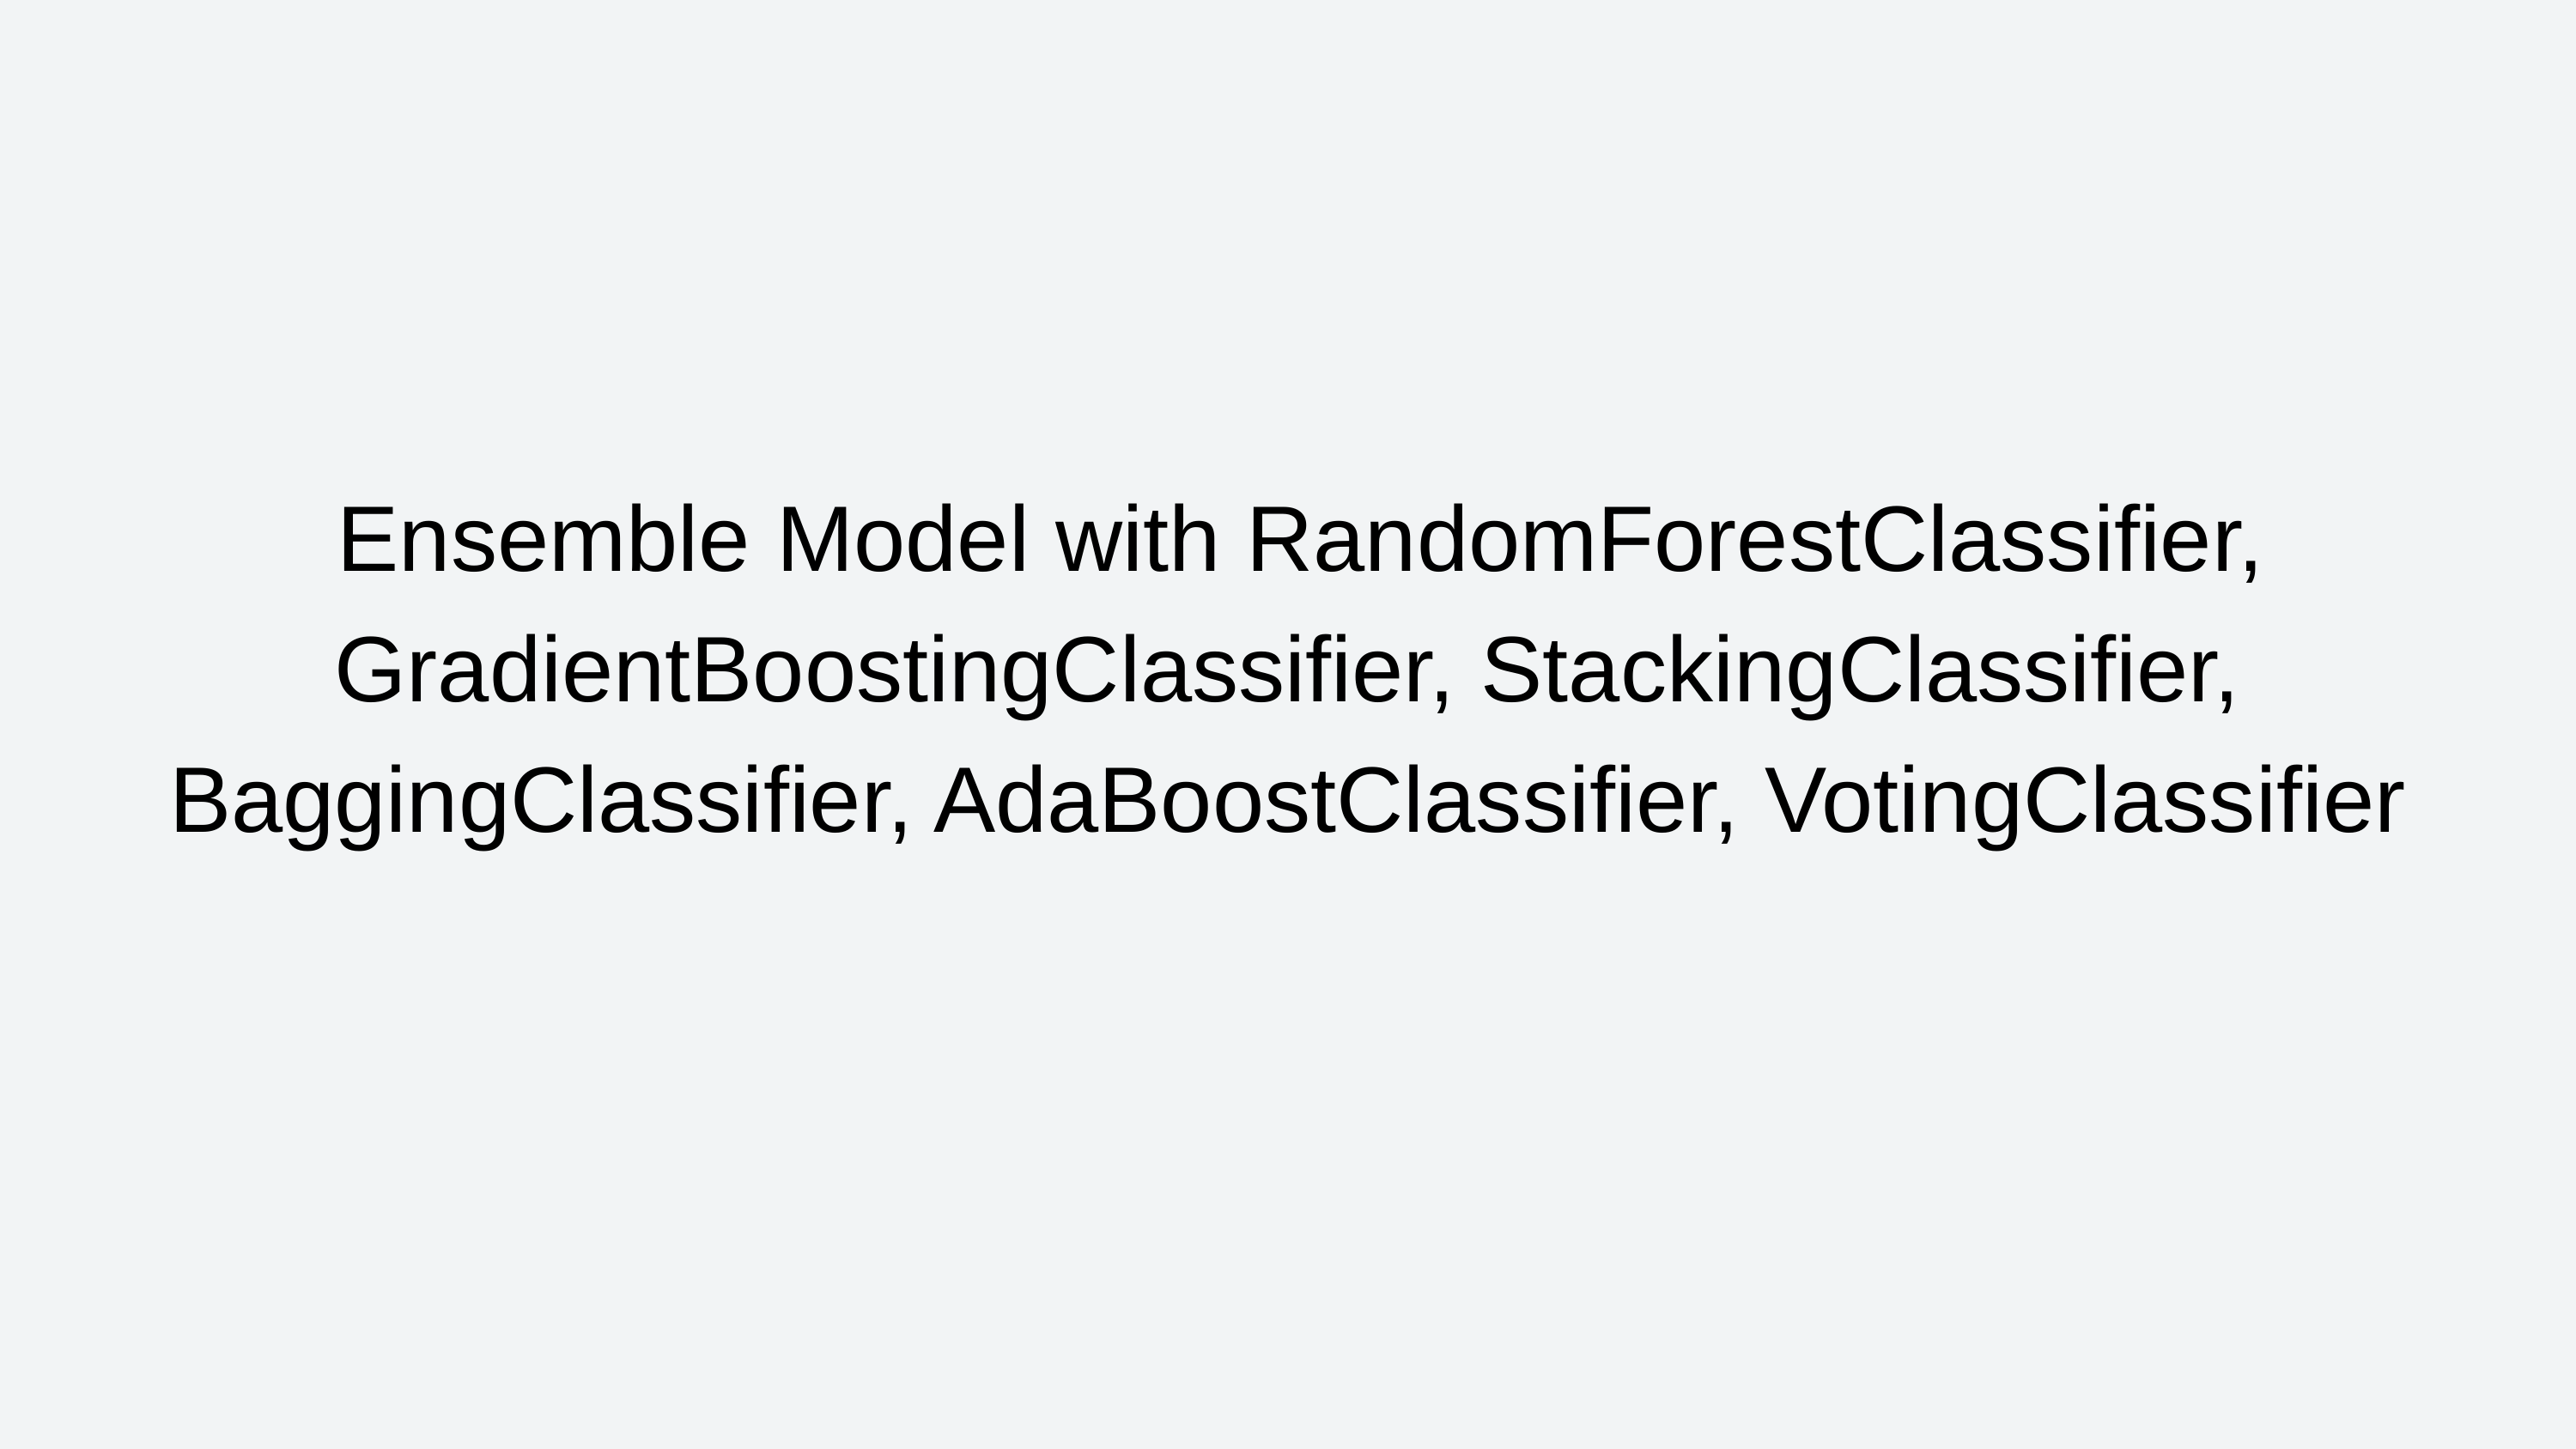

Ensemble Model with RandomForestClassifier, GradientBoostingClassifier, StackingClassifier, BaggingClassifier, AdaBoostClassifier, VotingClassifier